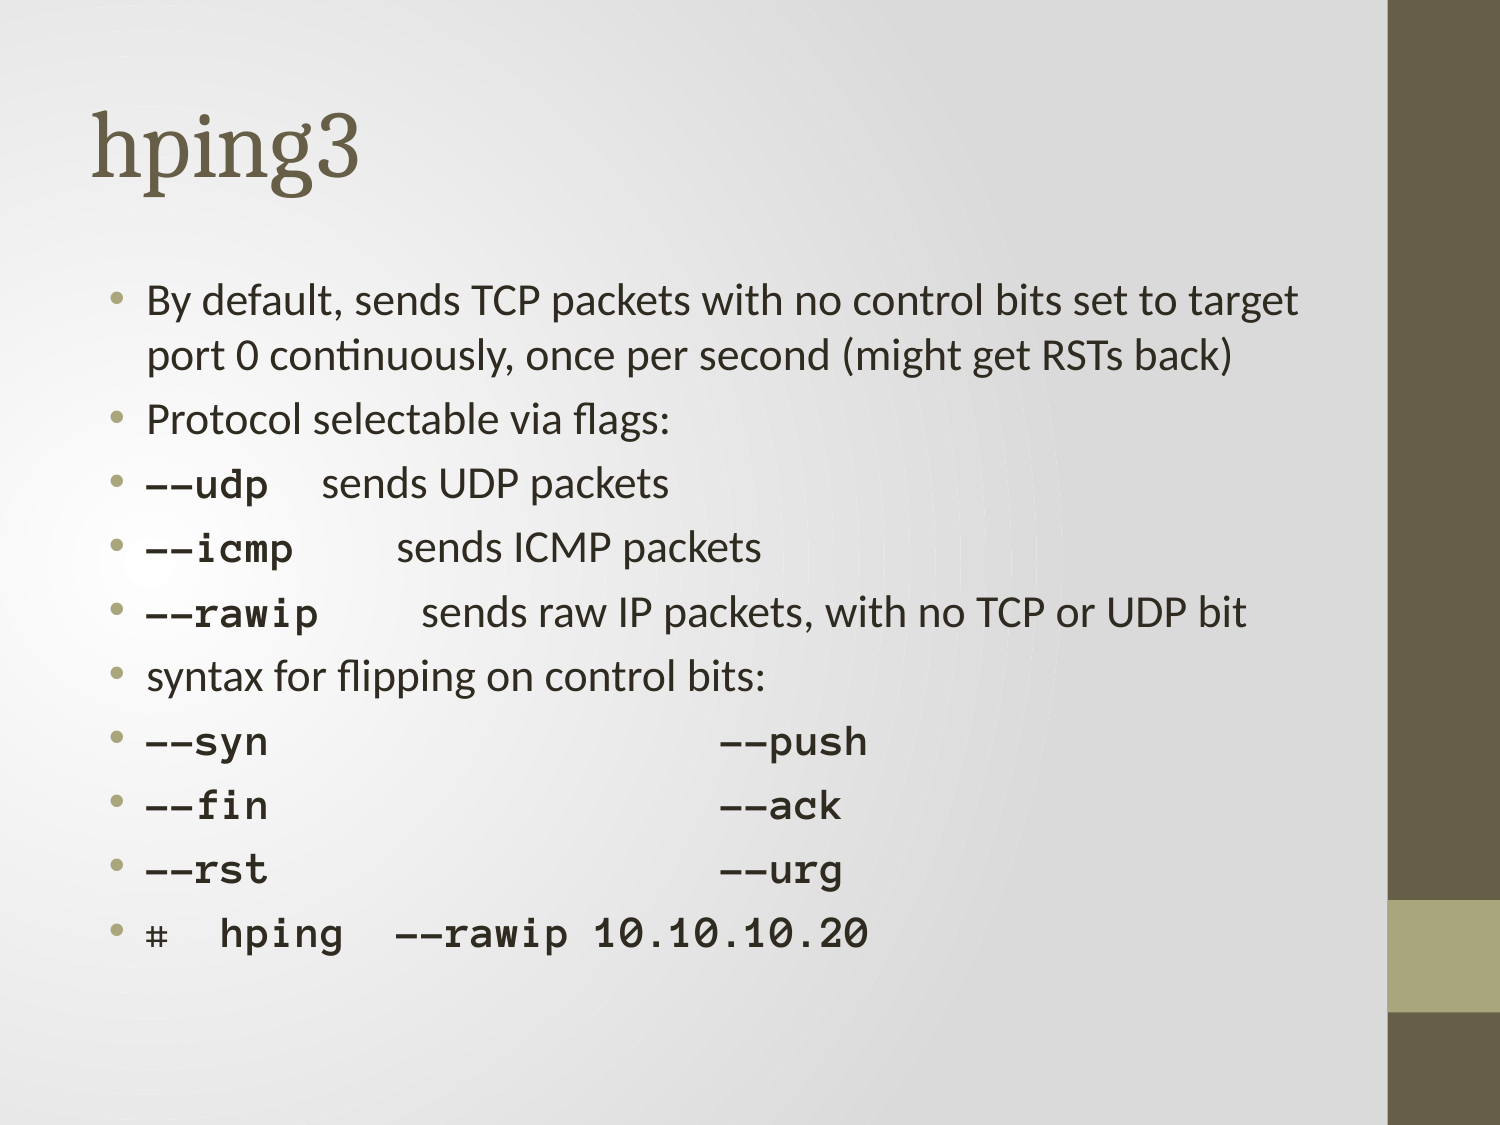

# hping3
By default, sends TCP packets with no control bits set to target port 0 continuously, once per second (might get RSTs back)
Protocol selectable via flags:
--udp  sends UDP packets
--icmp    sends ICMP packets
--rawip    sends raw IP packets, with no TCP or UDP bit
syntax for flipping on control bits:
--syn                  --push
--fin                  --ack
--rst                  --urg
#  hping  --rawip 10.10.10.20